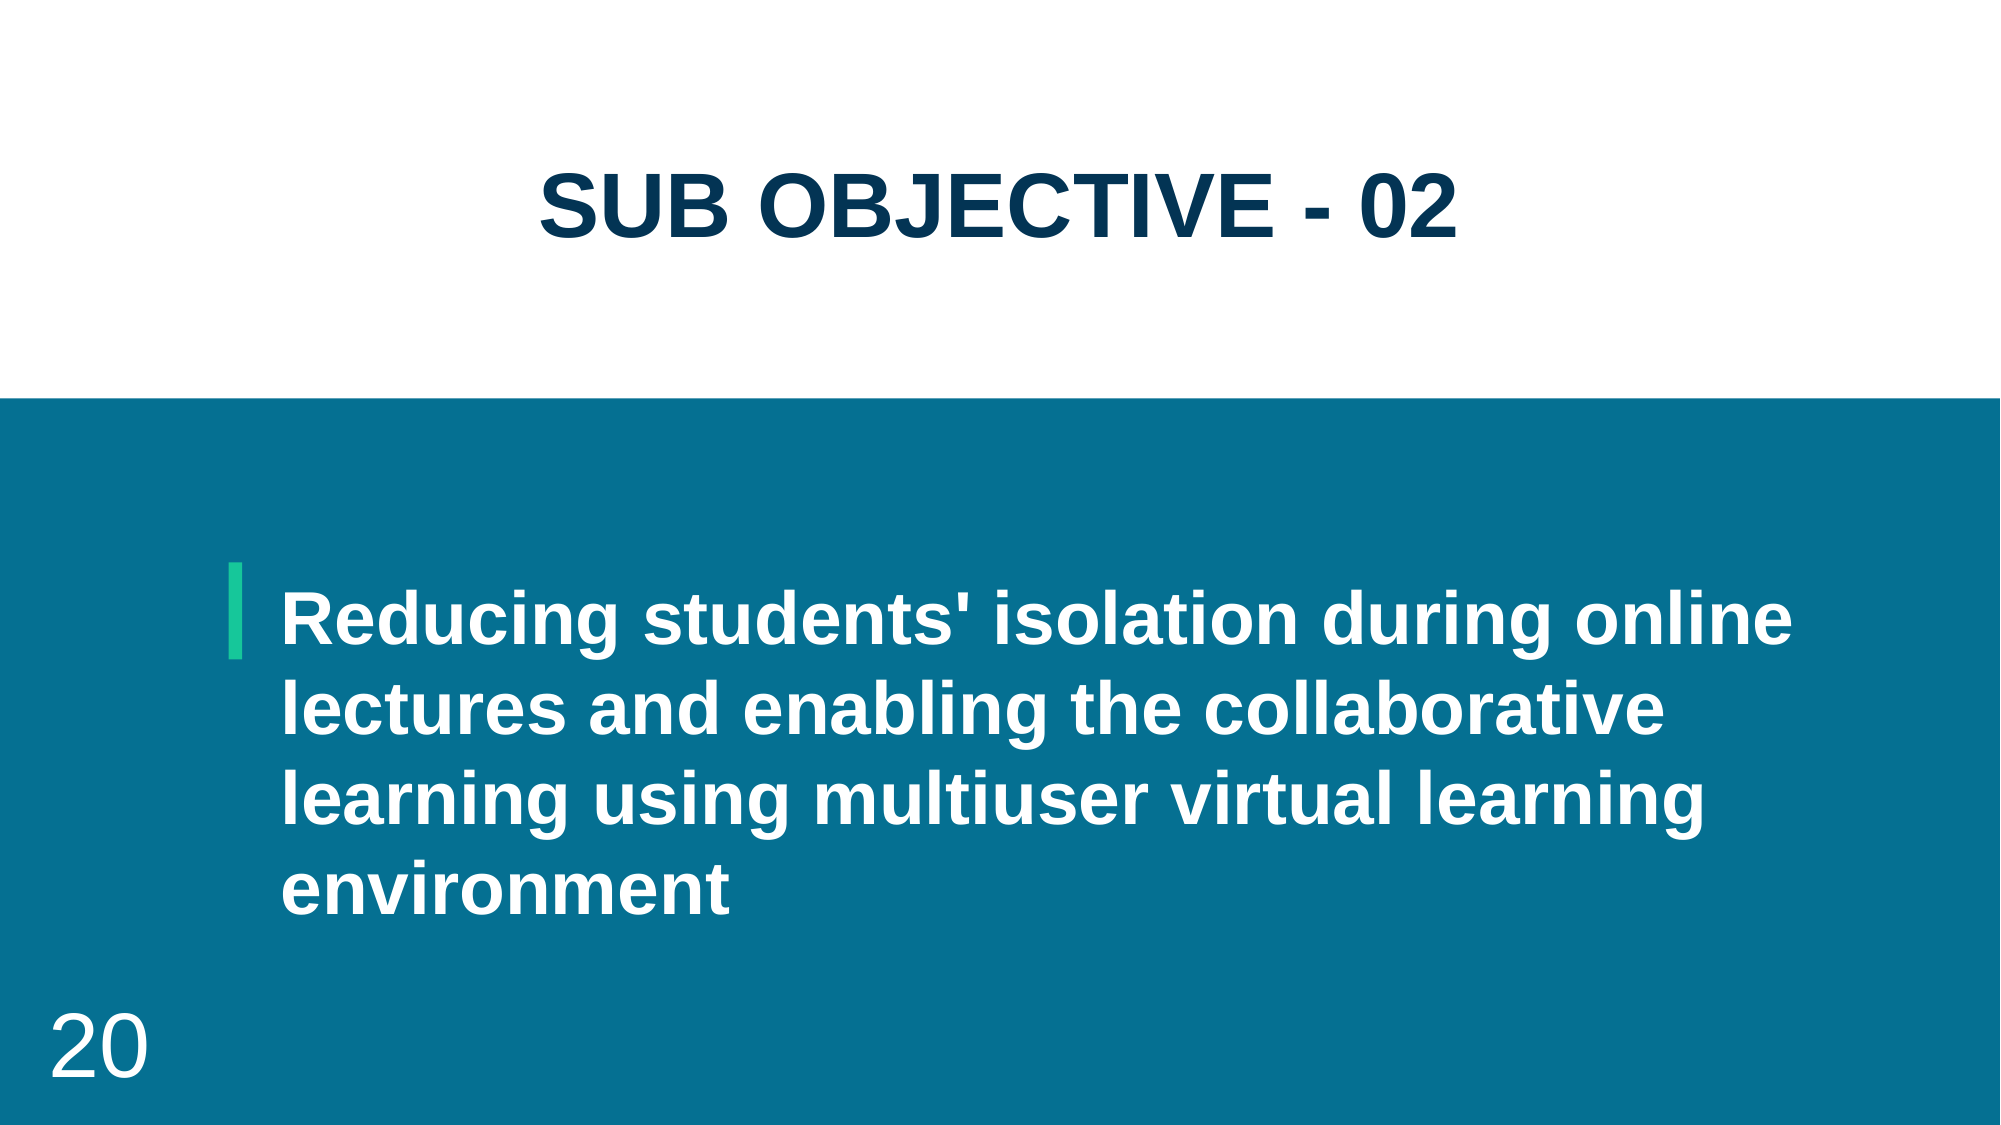

SUB OBJECTIVE - 02

Reducing students' isolation during online lectures and enabling the collaborative learning using multiuser virtual learning environment
20